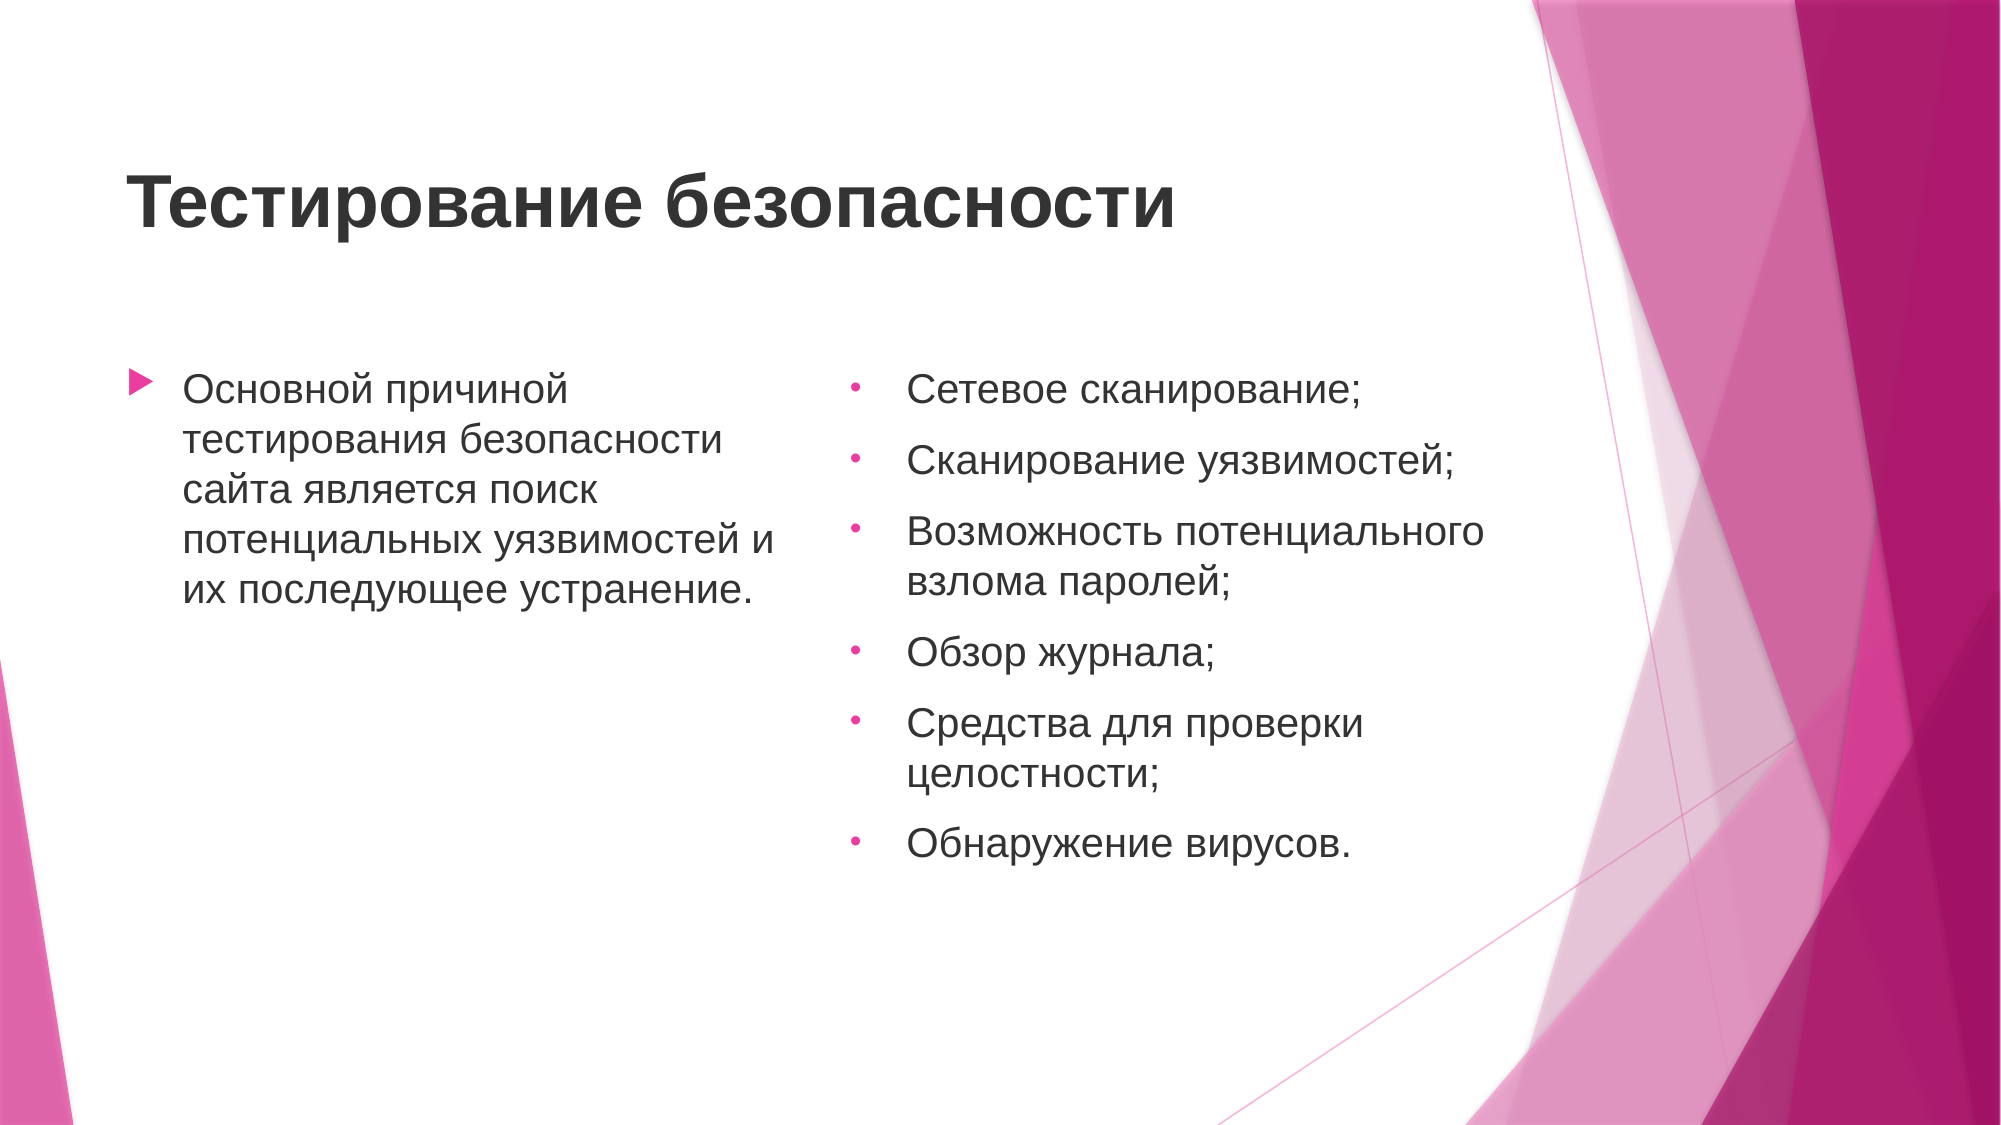

# Тестирование безопасности
Основной причиной тестирования безопасности сайта является поиск потенциальных уязвимостей и их последующее устранение.
Сетевое сканирование;
Сканирование уязвимостей;
Возможность потенциального взлома паролей;
Обзор журнала;
Средства для проверки целостности;
Обнаружение вирусов.